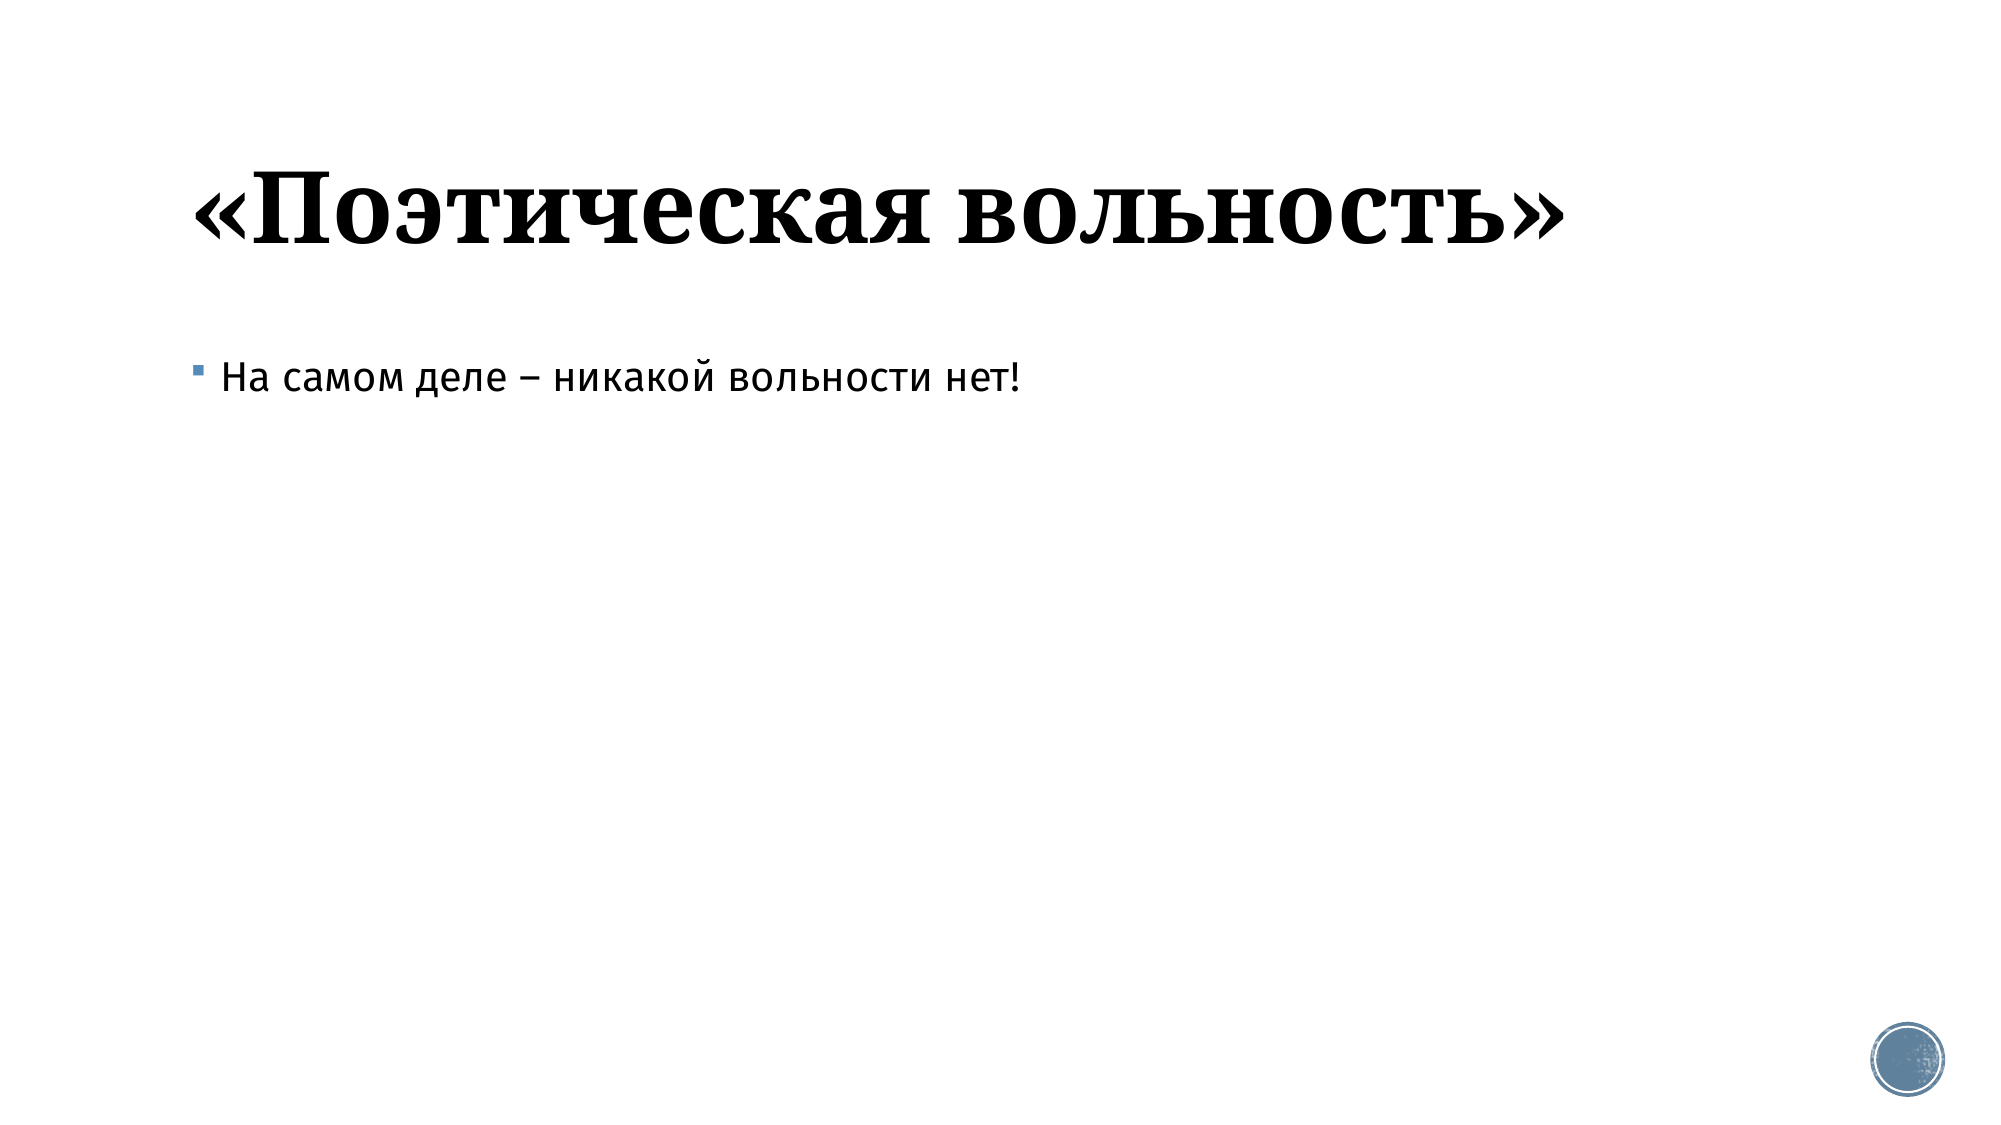

# «Поэтическая вольность»
На самом деле – никакой вольности нет!